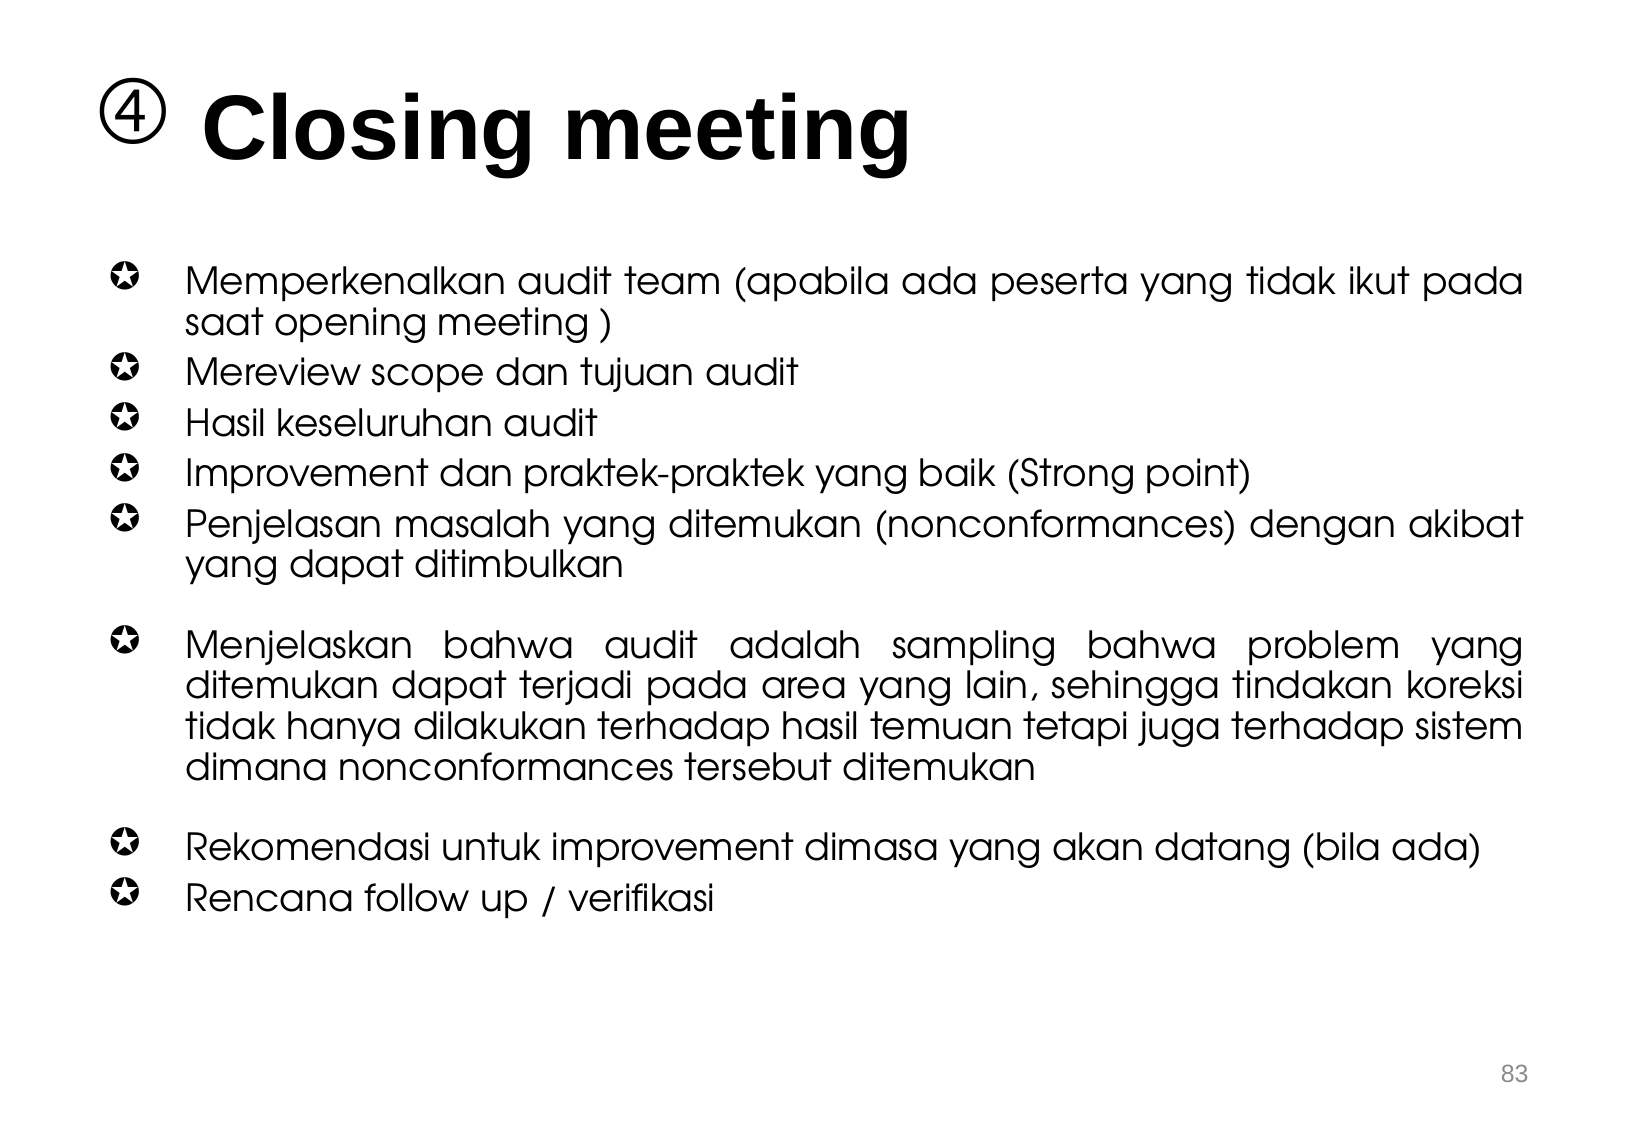

Closing meeting
Memperkenalkan audit team (apabila ada peserta yang tidak ikut pada saat opening meeting )
Mereview scope dan tujuan audit
Hasil keseluruhan audit
Improvement dan praktek-praktek yang baik (Strong point)
Penjelasan masalah yang ditemukan (nonconformances) dengan akibat yang dapat ditimbulkan

Menjelaskan bahwa audit adalah sampling bahwa problem yang ditemukan dapat terjadi pada area yang lain, sehingga tindakan koreksi tidak hanya dilakukan terhadap hasil temuan tetapi juga terhadap sistem dimana nonconformances tersebut ditemukan

Rekomendasi untuk improvement dimasa yang akan datang (bila ada)
Rencana follow up / verifikasi
83